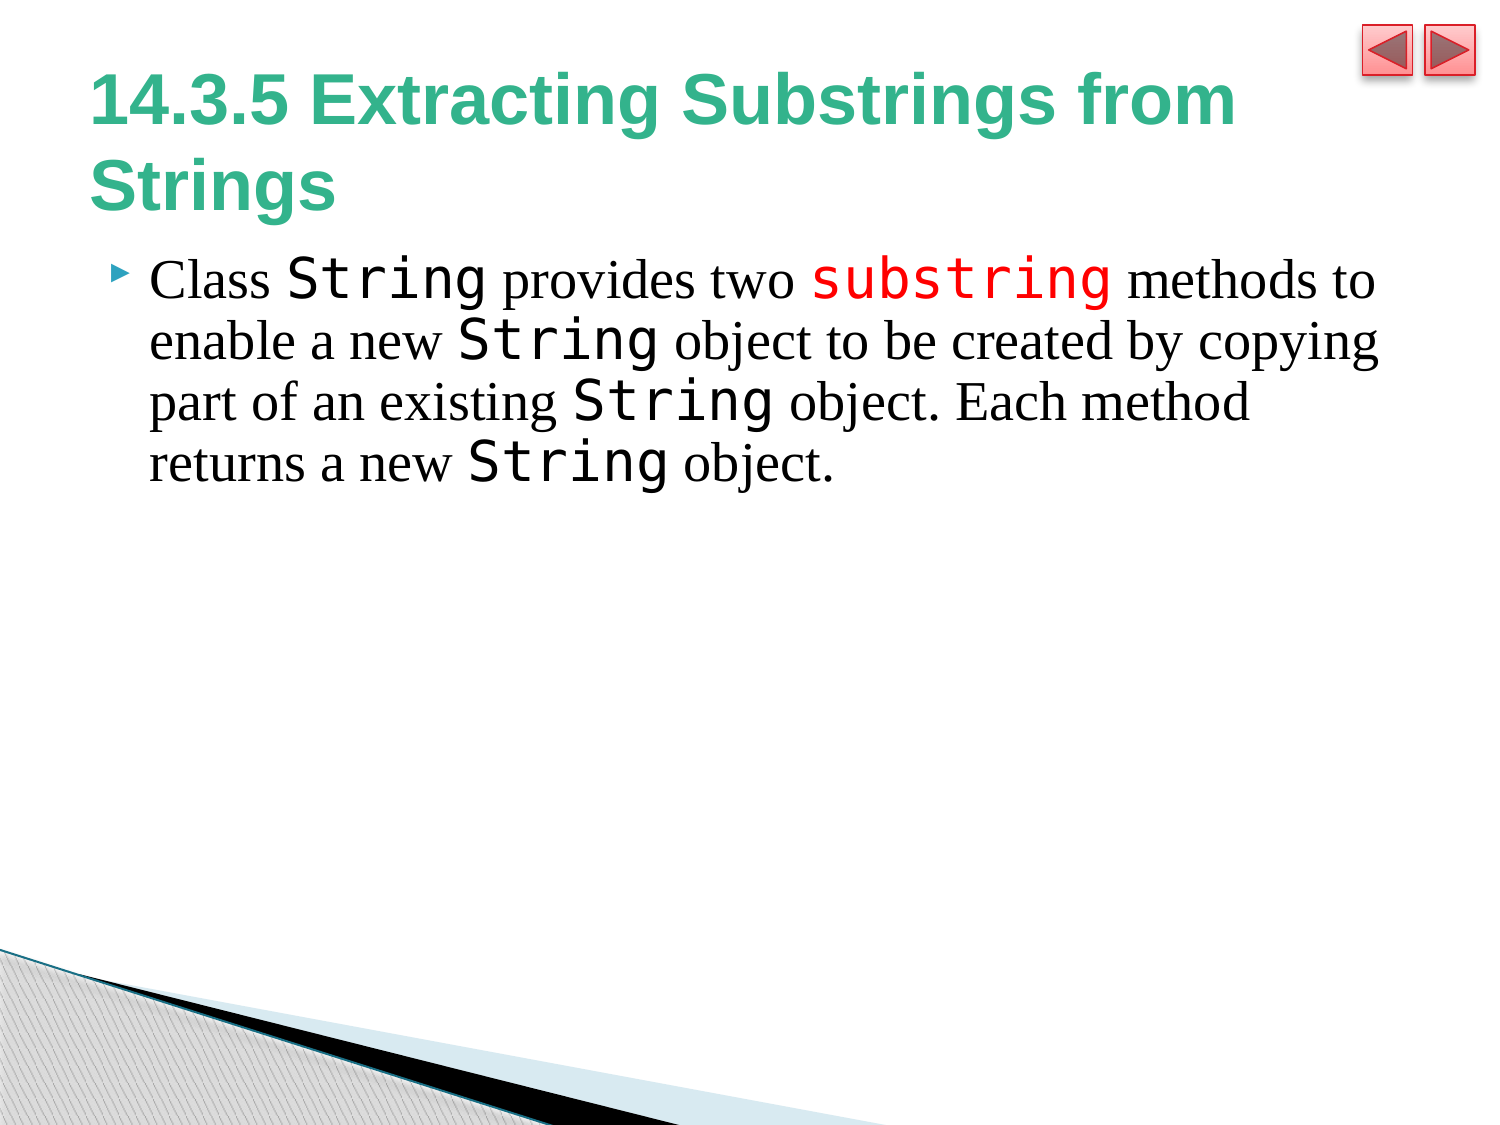

# 14.3.5 Extracting Substrings from Strings
Class String provides two substring methods to enable a new String object to be created by copying part of an existing String object. Each method returns a new String object.